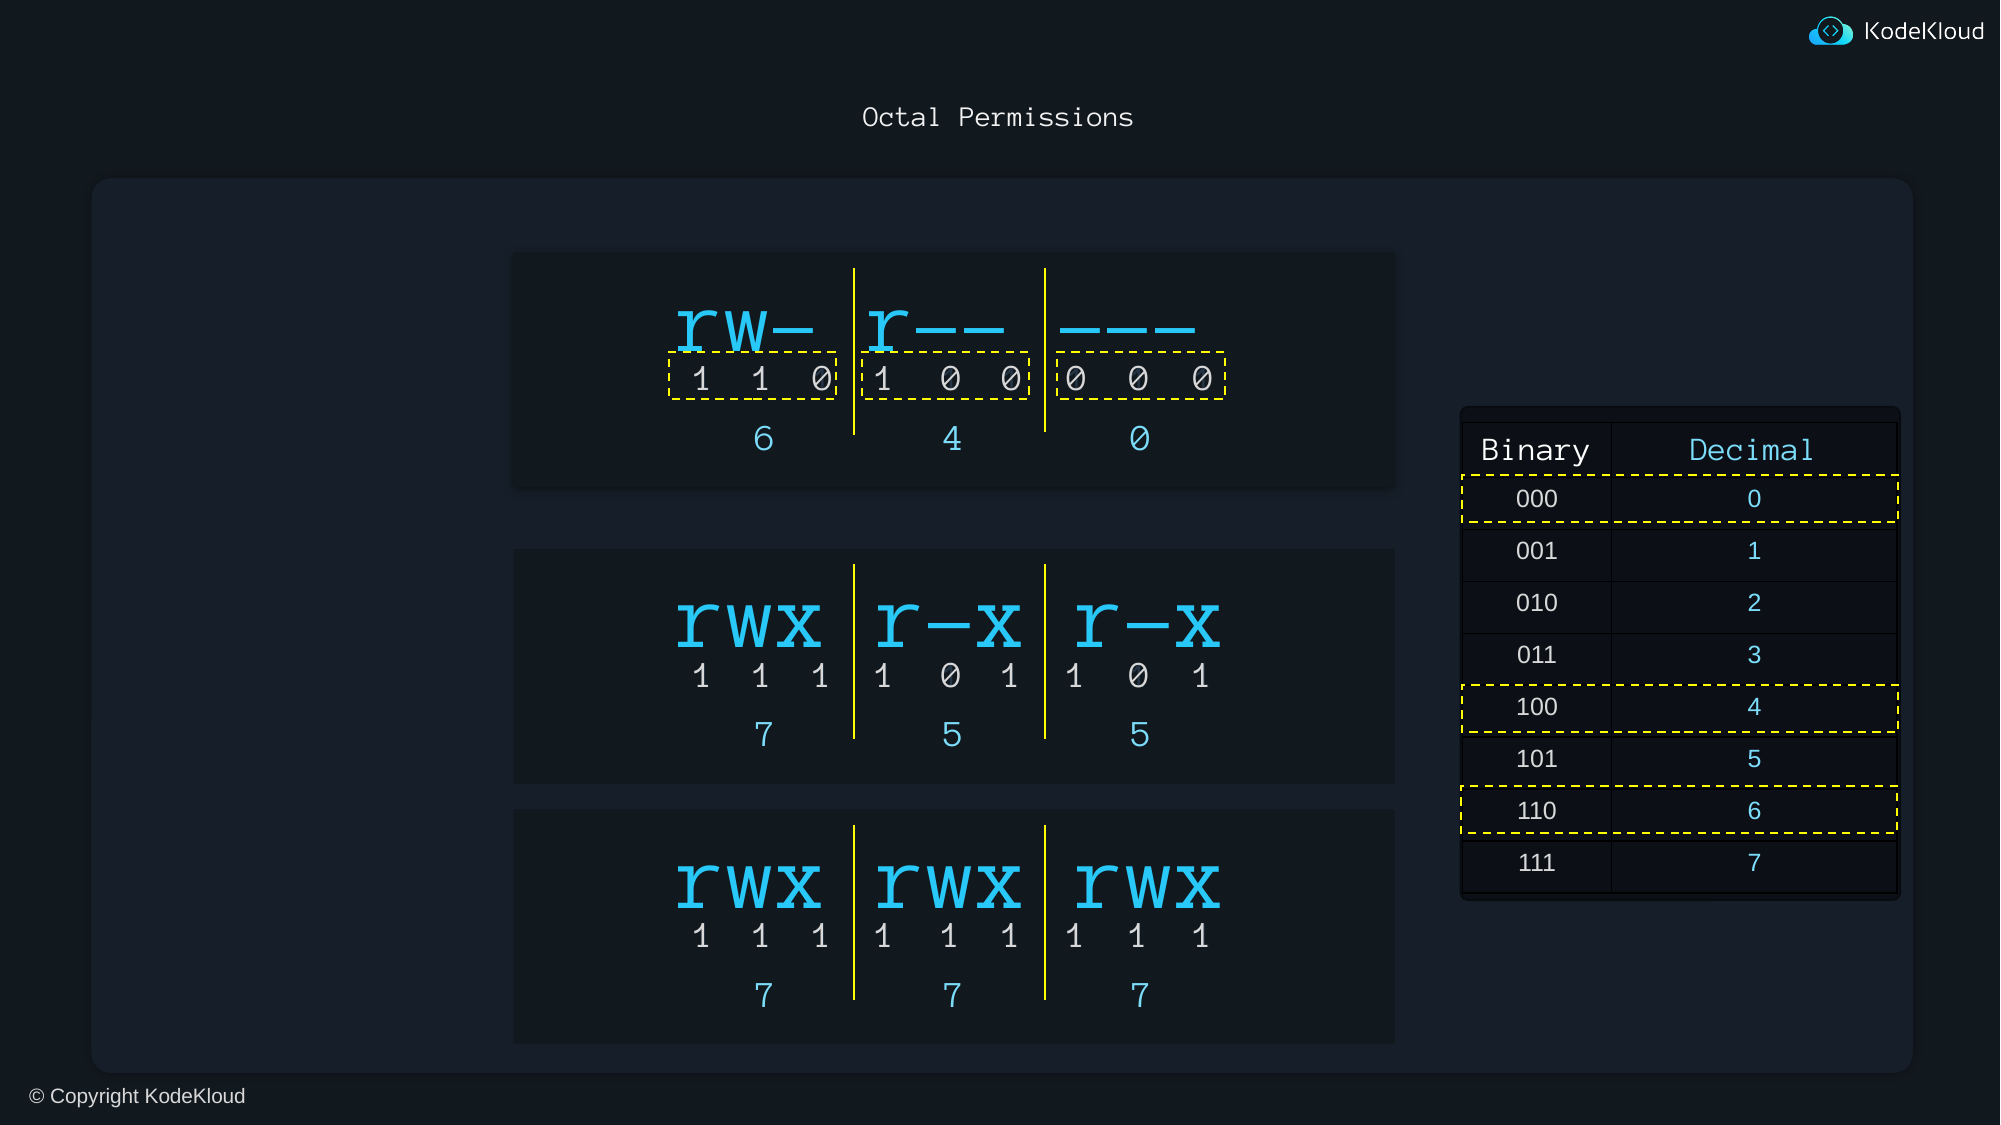

# Octal Permissions
   rw- r-- ---

1
1
1
1
0
1
1
1
0
1
0
1
0
1
0
1
0
1

6
4
0

| Binary | Decimal |
| --- | --- |
| 000 | 0 |
| 001 | 1 |
| 010 | 2 |
| 011 | 3 |
| 100 | 4 |
| 101 | 5 |
| 110 | 6 |
| 111 | 7 |

   rwx r-x r-x

1
1
1
1
1
1
1
1
0
1
1
1
1
1
0
1
1
1

7
5
5

   rwx rwx rwx

1
1
1
1
1
1
1
1
1
1
1
1
1
1
1
1
1
1
7
7
7